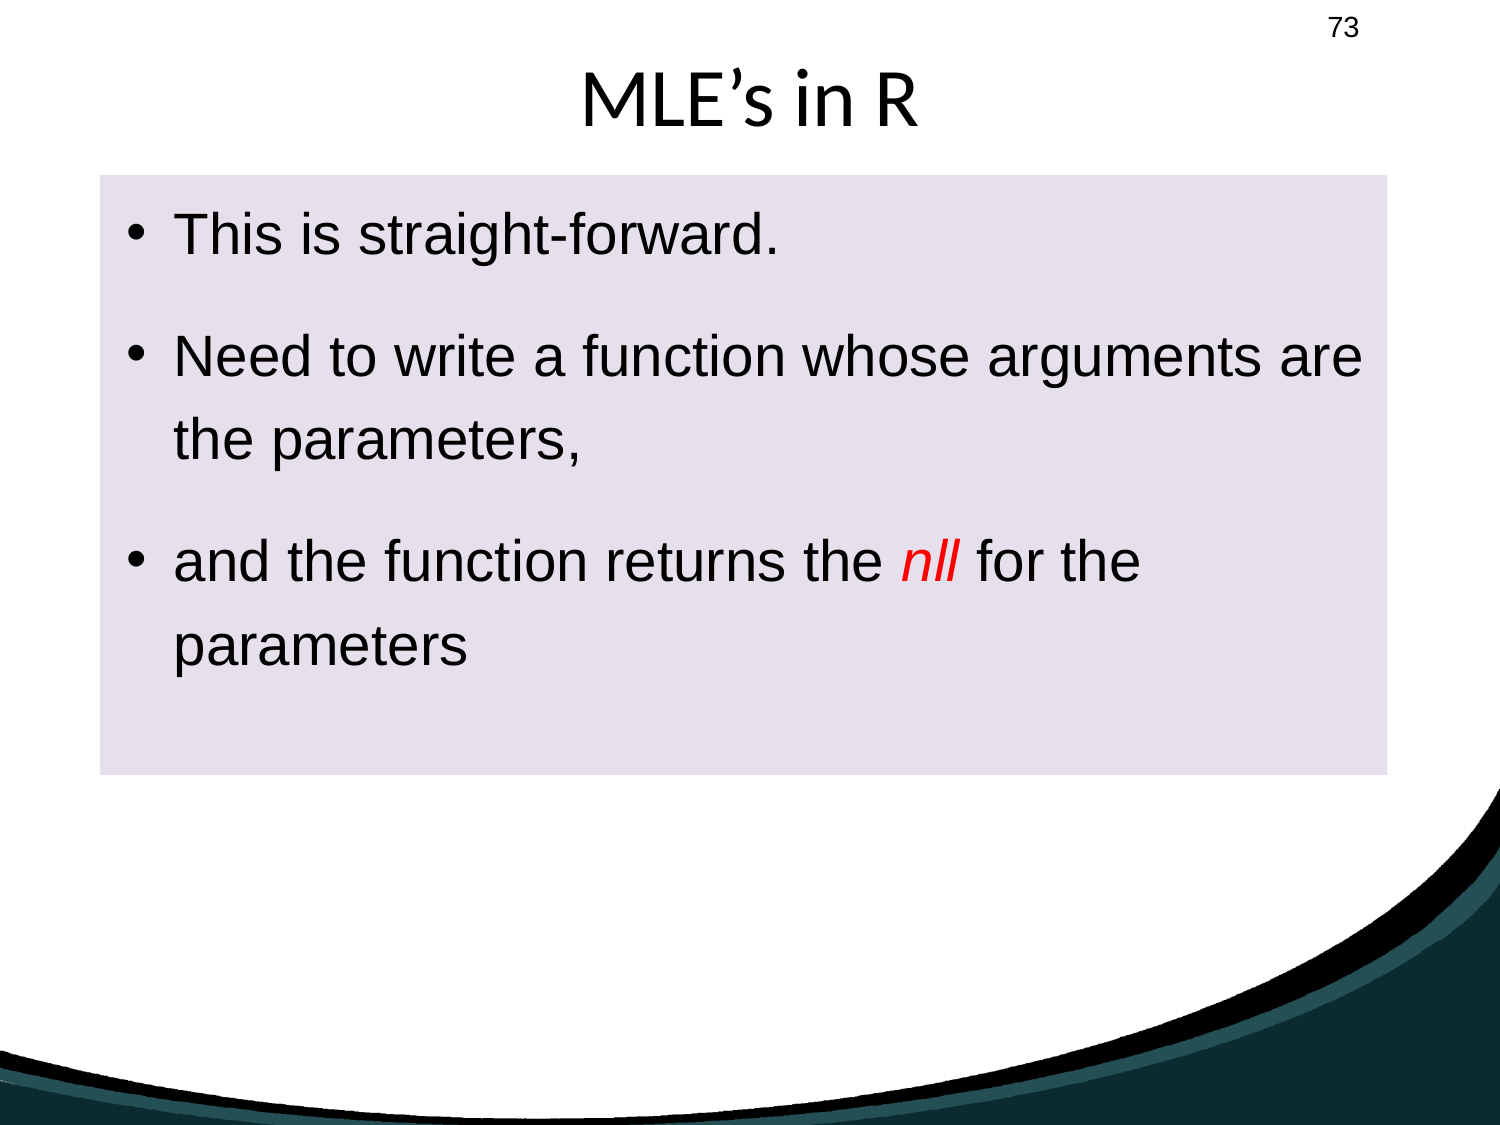

# MLE’s in R
This is straight-forward.
Need to write a function whose arguments are the parameters,
and the function returns the nll for the parameters